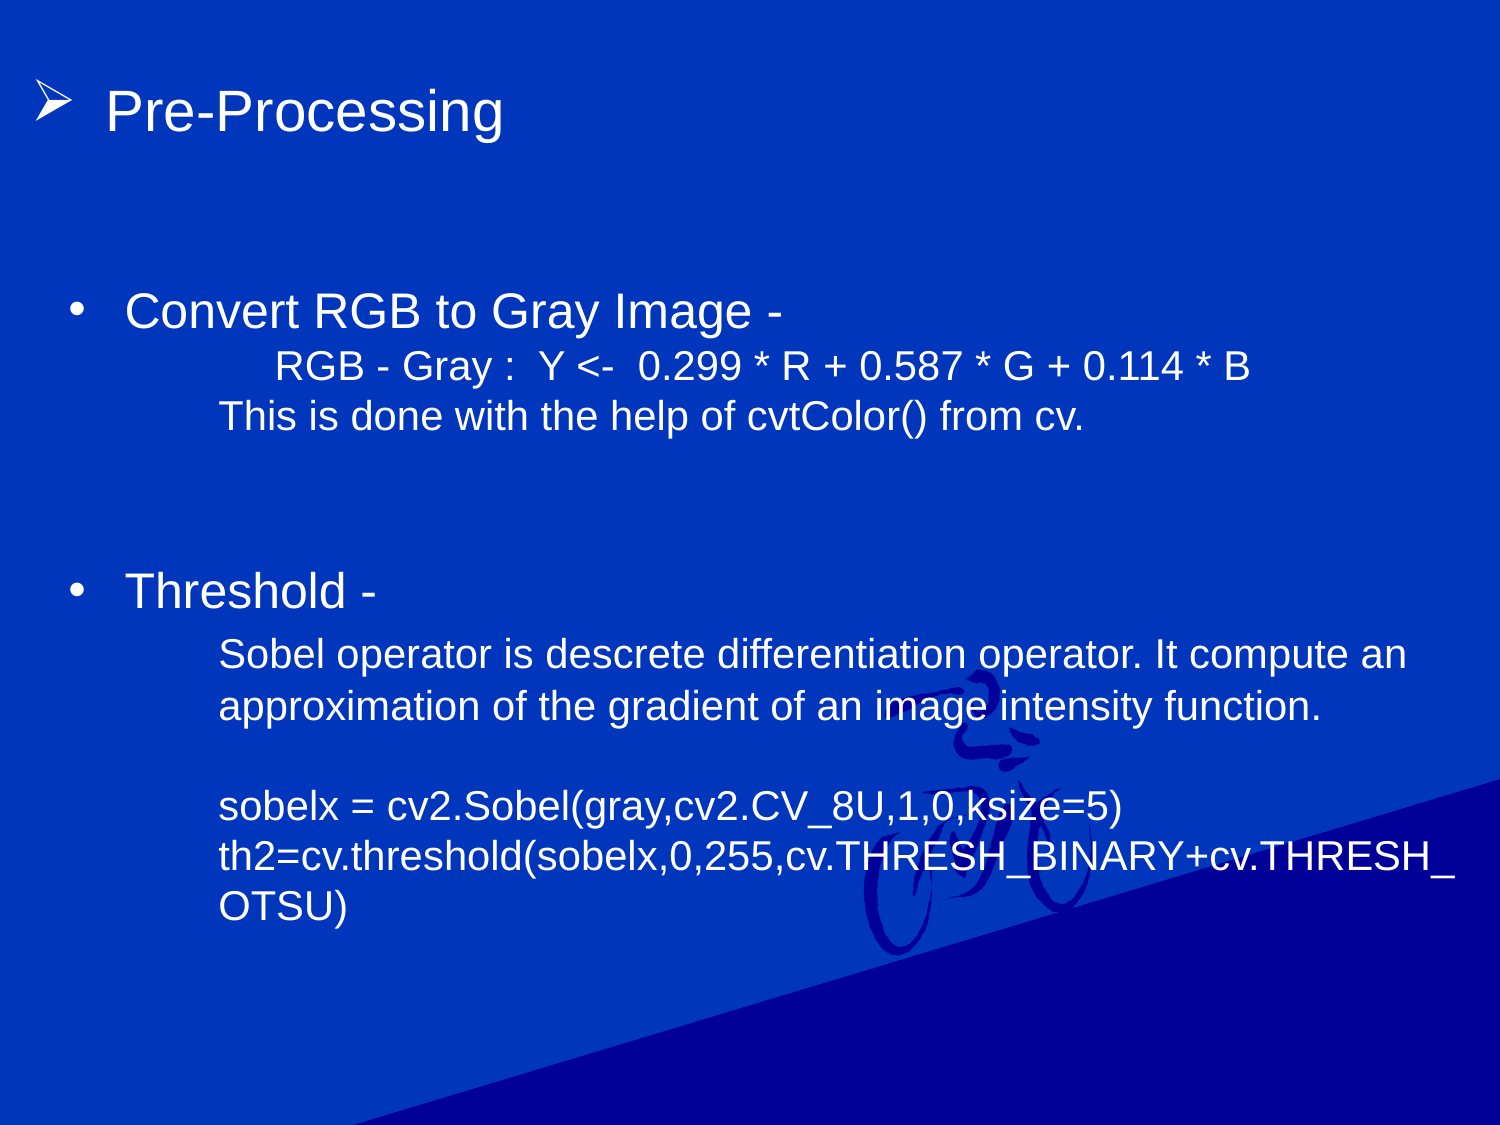

Pre-Processing

Convert RGB to Gray Image -
		RGB - Gray :  Y <-  0.299 * R + 0.587 * G + 0.114 * B
	This is done with the help of cvtColor() from cv.

Threshold -
	Sobel operator is descrete differentiation operator. It compute an 	approximation of the gradient of an image intensity function.

	sobelx = cv2.Sobel(gray,cv2.CV_8U,1,0,ksize=5)
	th2=cv.threshold(sobelx,0,255,cv.THRESH_BINARY+cv.THRESH_	OTSU)

13